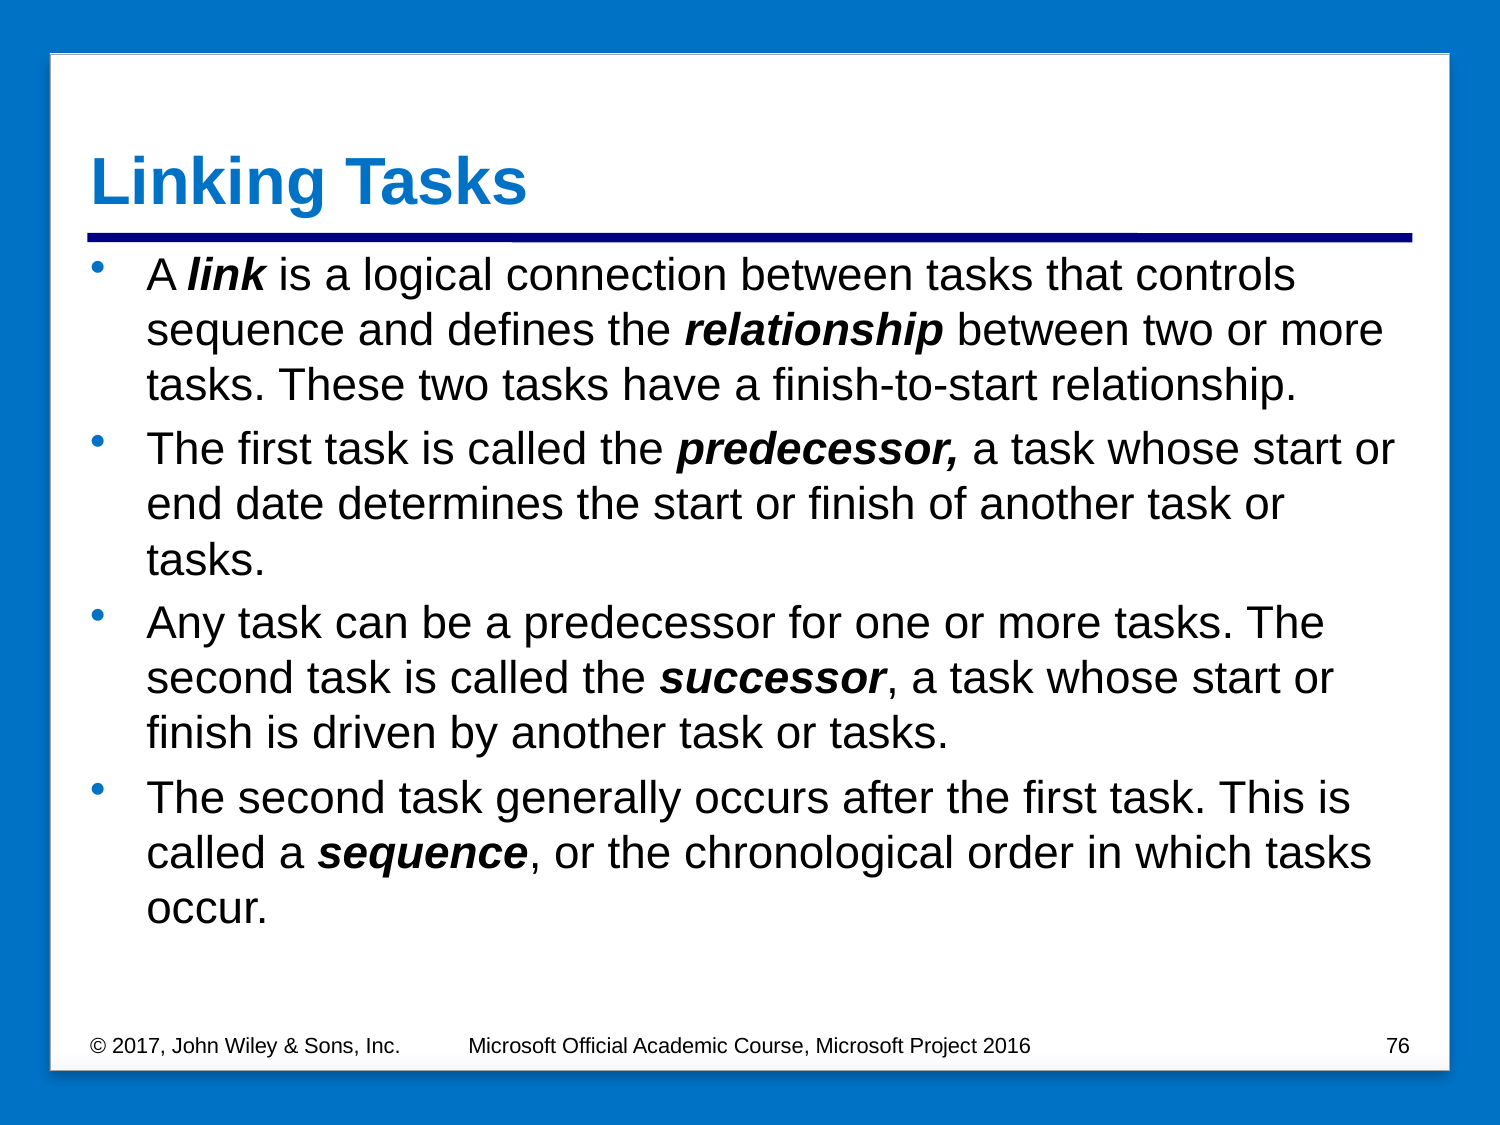

# Linking Tasks
A link is a logical connection between tasks that controls sequence and defines the relationship between two or more tasks. These two tasks have a finish-to-start relationship.
The first task is called the predecessor, a task whose start or end date determines the start or finish of another task or tasks.
Any task can be a predecessor for one or more tasks. The second task is called the successor, a task whose start or finish is driven by another task or tasks.
The second task generally occurs after the first task. This is called a sequence, or the chronological order in which tasks occur.
© 2017, John Wiley & Sons, Inc.
Microsoft Official Academic Course, Microsoft Project 2016
76